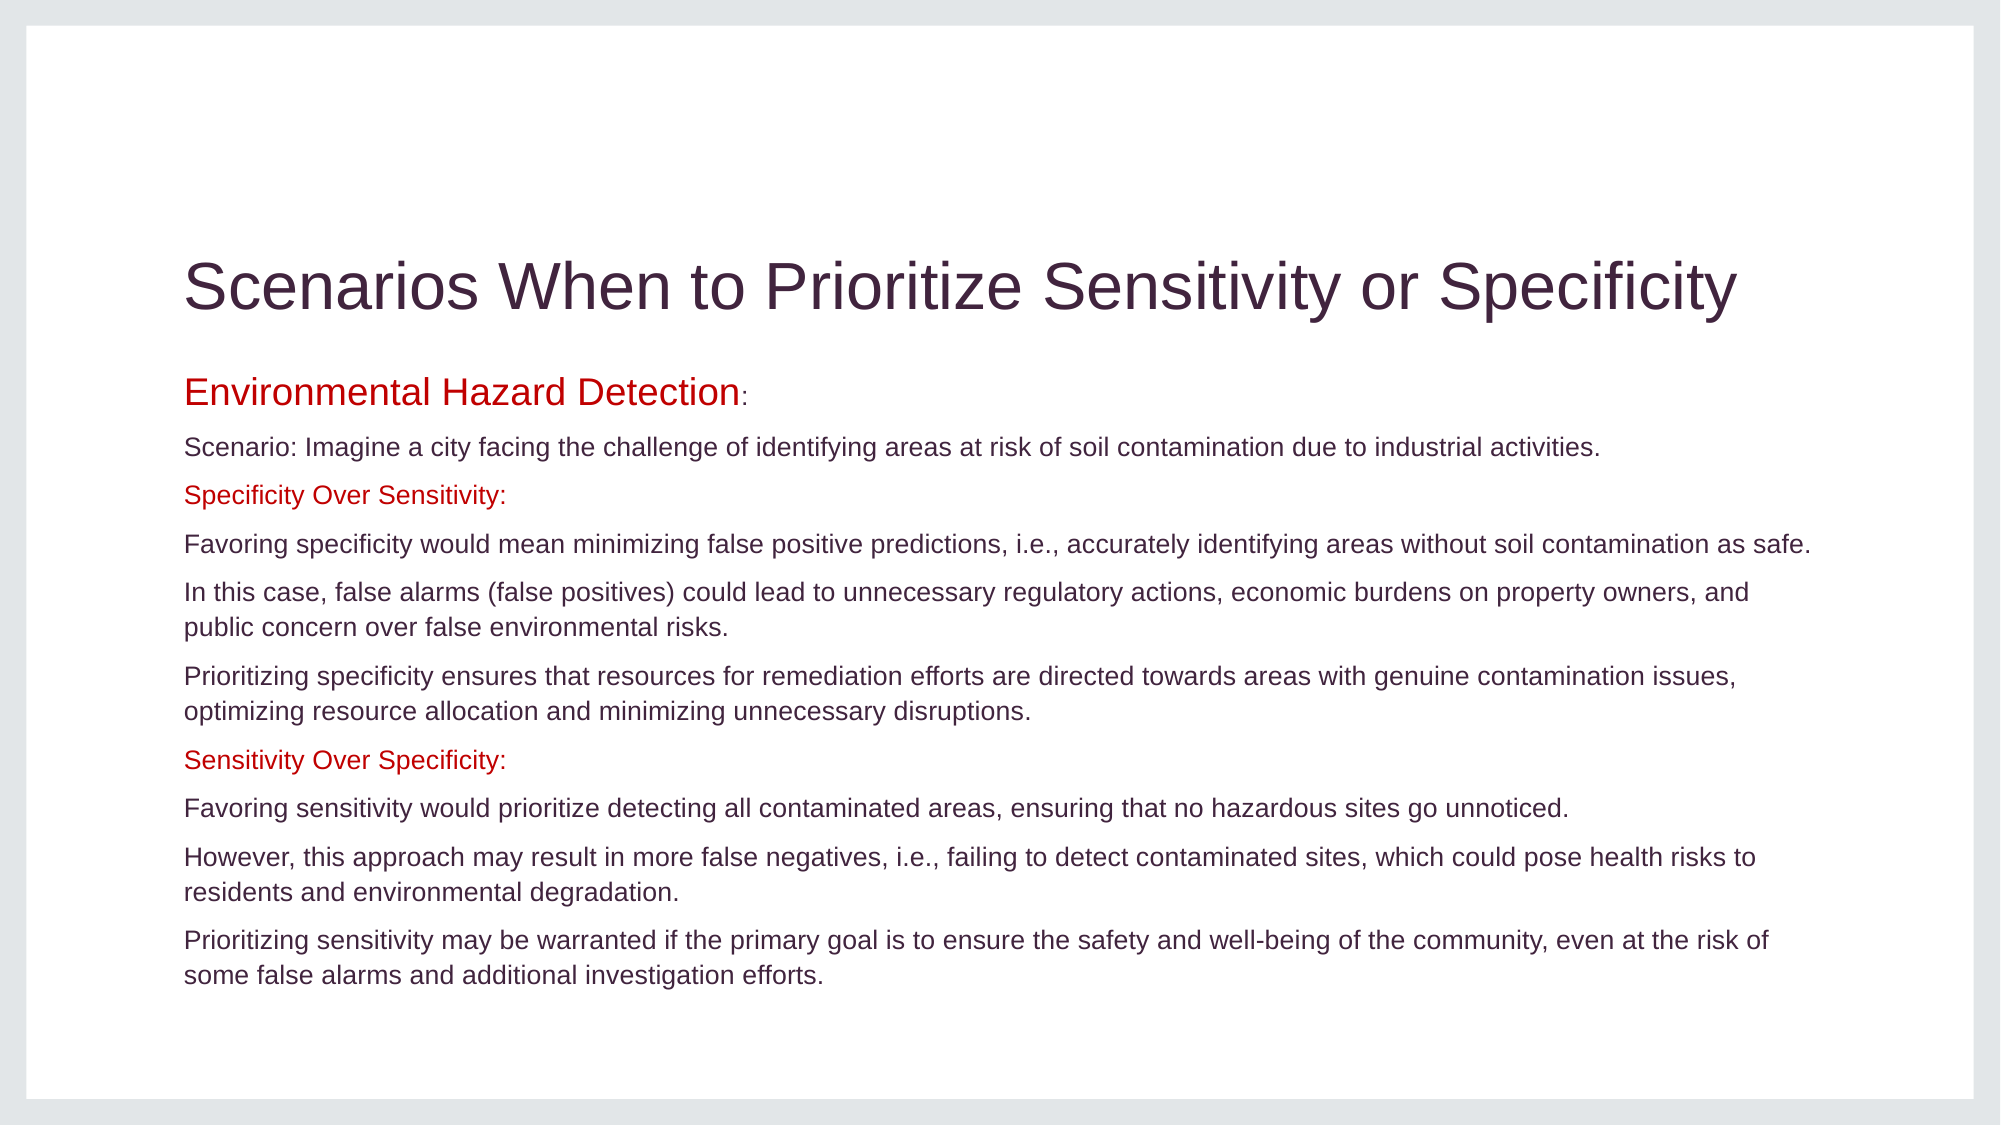

# Scenarios When to Prioritize Sensitivity or Specificity
Environmental Hazard Detection:
Scenario: Imagine a city facing the challenge of identifying areas at risk of soil contamination due to industrial activities.
Specificity Over Sensitivity:
Favoring specificity would mean minimizing false positive predictions, i.e., accurately identifying areas without soil contamination as safe.
In this case, false alarms (false positives) could lead to unnecessary regulatory actions, economic burdens on property owners, and public concern over false environmental risks.
Prioritizing specificity ensures that resources for remediation efforts are directed towards areas with genuine contamination issues, optimizing resource allocation and minimizing unnecessary disruptions.
Sensitivity Over Specificity:
Favoring sensitivity would prioritize detecting all contaminated areas, ensuring that no hazardous sites go unnoticed.
However, this approach may result in more false negatives, i.e., failing to detect contaminated sites, which could pose health risks to residents and environmental degradation.
Prioritizing sensitivity may be warranted if the primary goal is to ensure the safety and well-being of the community, even at the risk of some false alarms and additional investigation efforts.